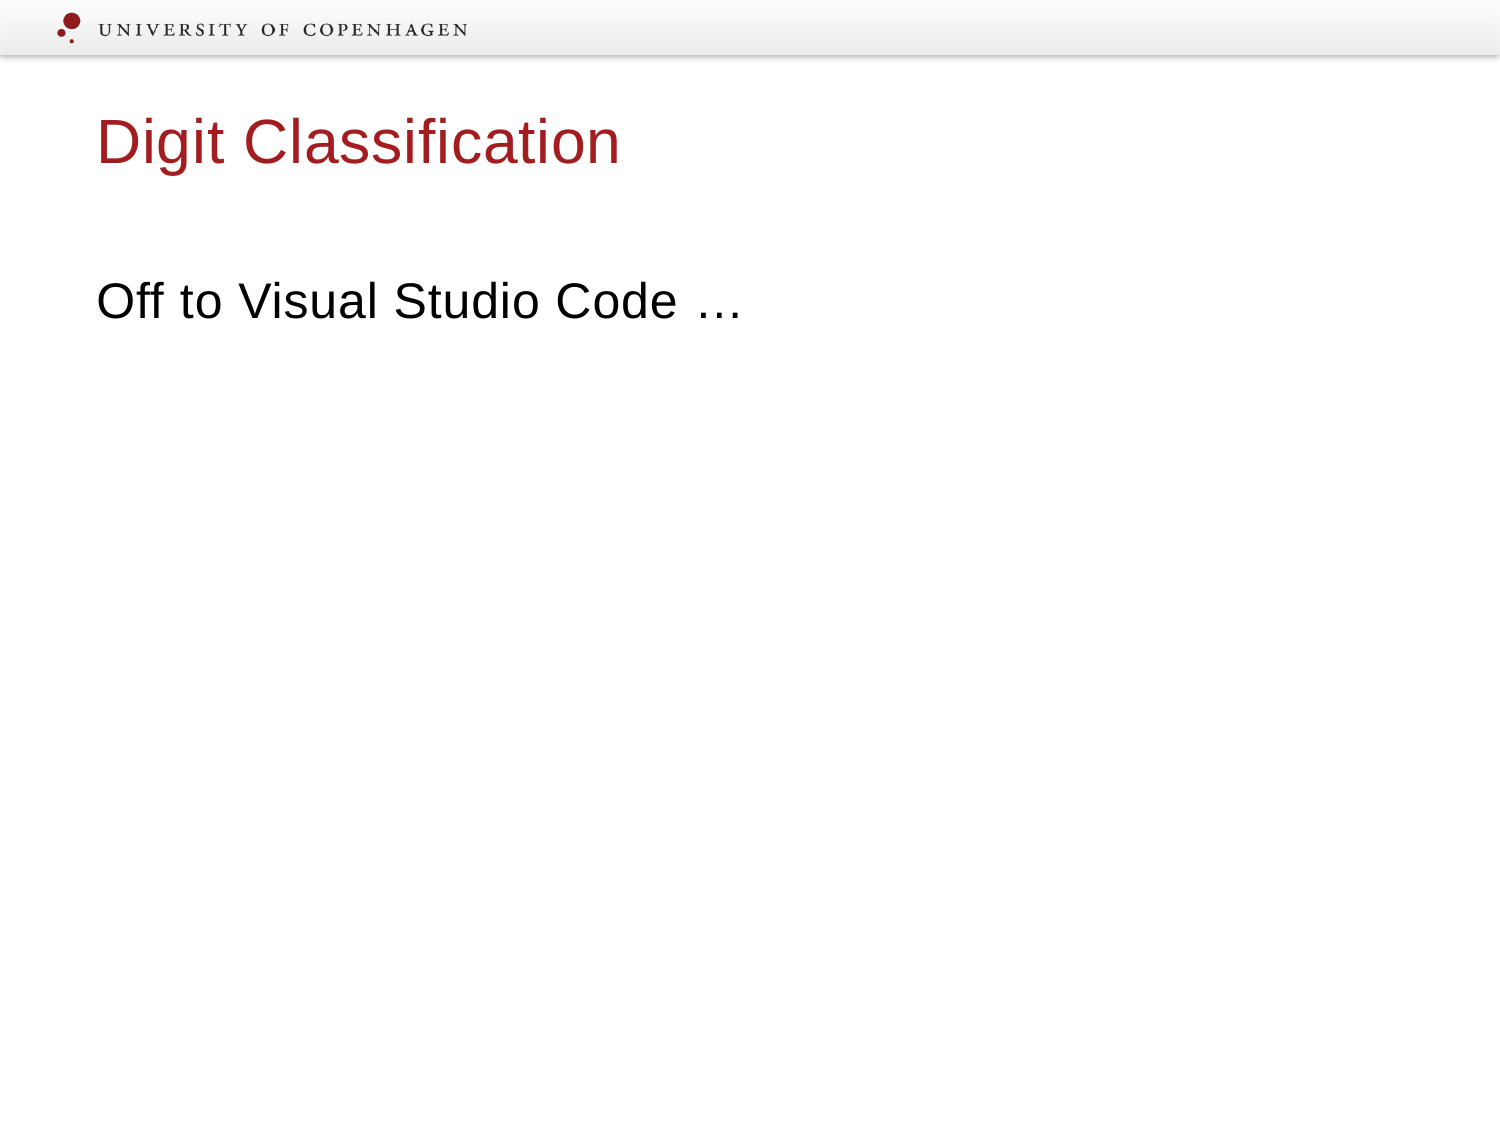

Digit Classification
Off to Visual Studio Code …